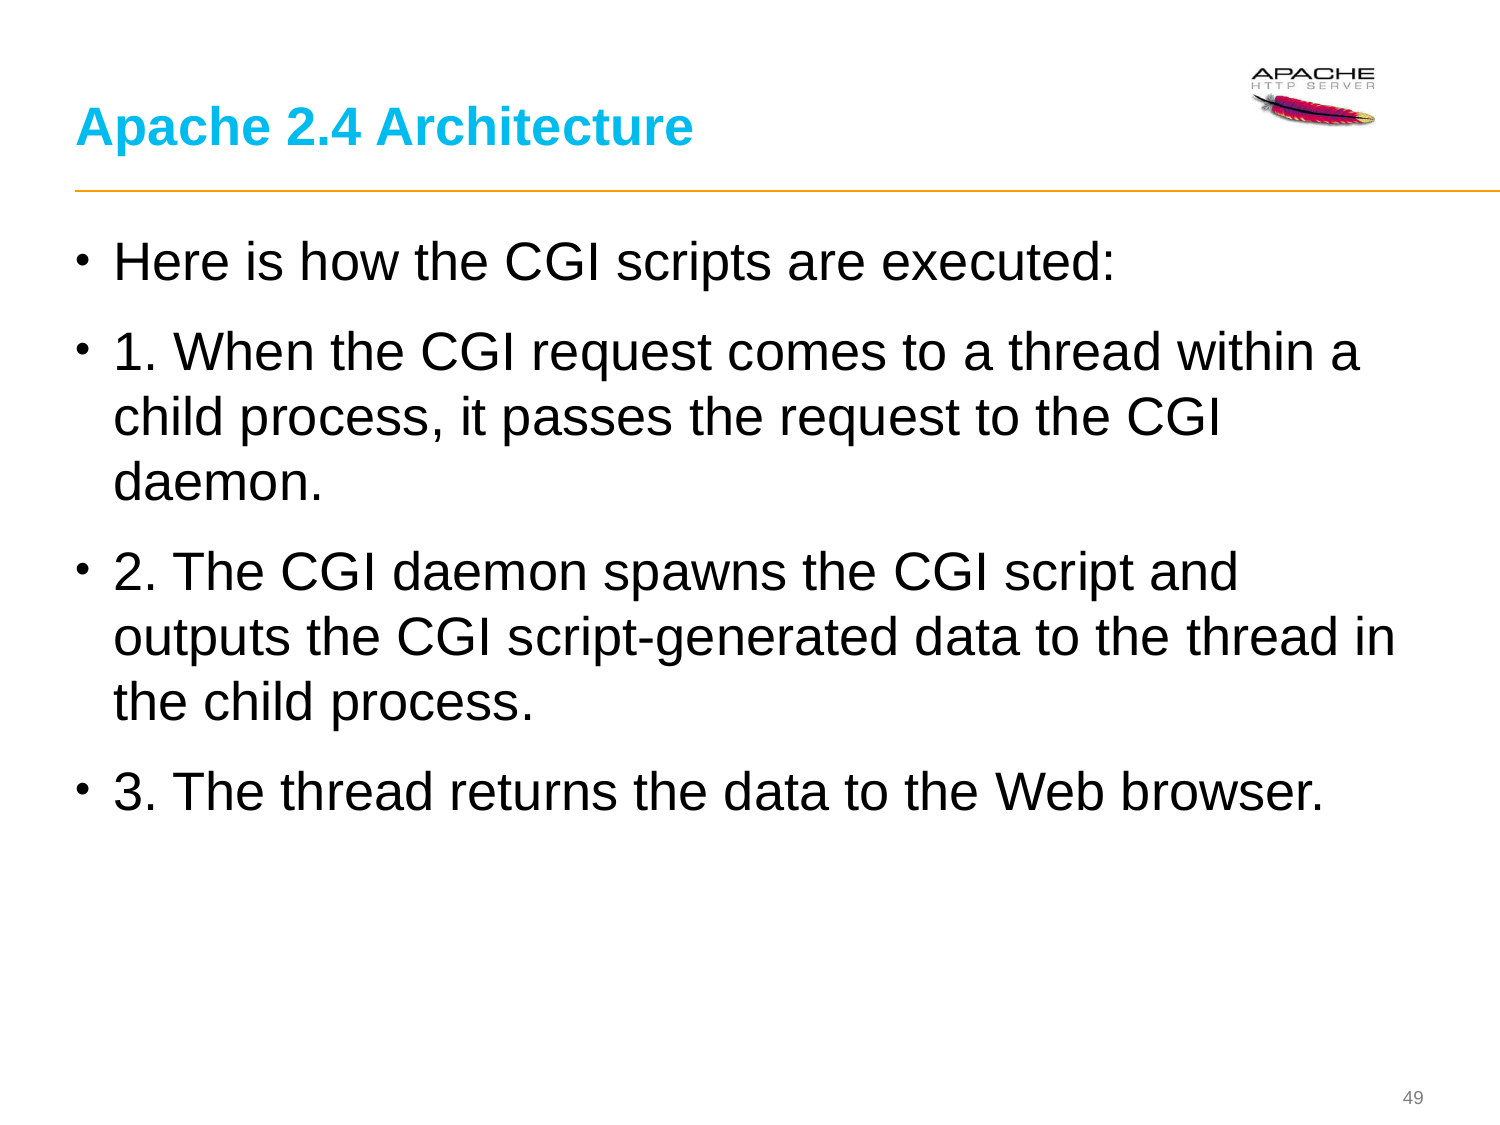

# Apache 2.4 Architecture
Here is how the CGI scripts are executed:
1. When the CGI request comes to a thread within a child process, it passes the request to the CGI daemon.
2. The CGI daemon spawns the CGI script and outputs the CGI script-generated data to the thread in the child process.
3. The thread returns the data to the Web browser.